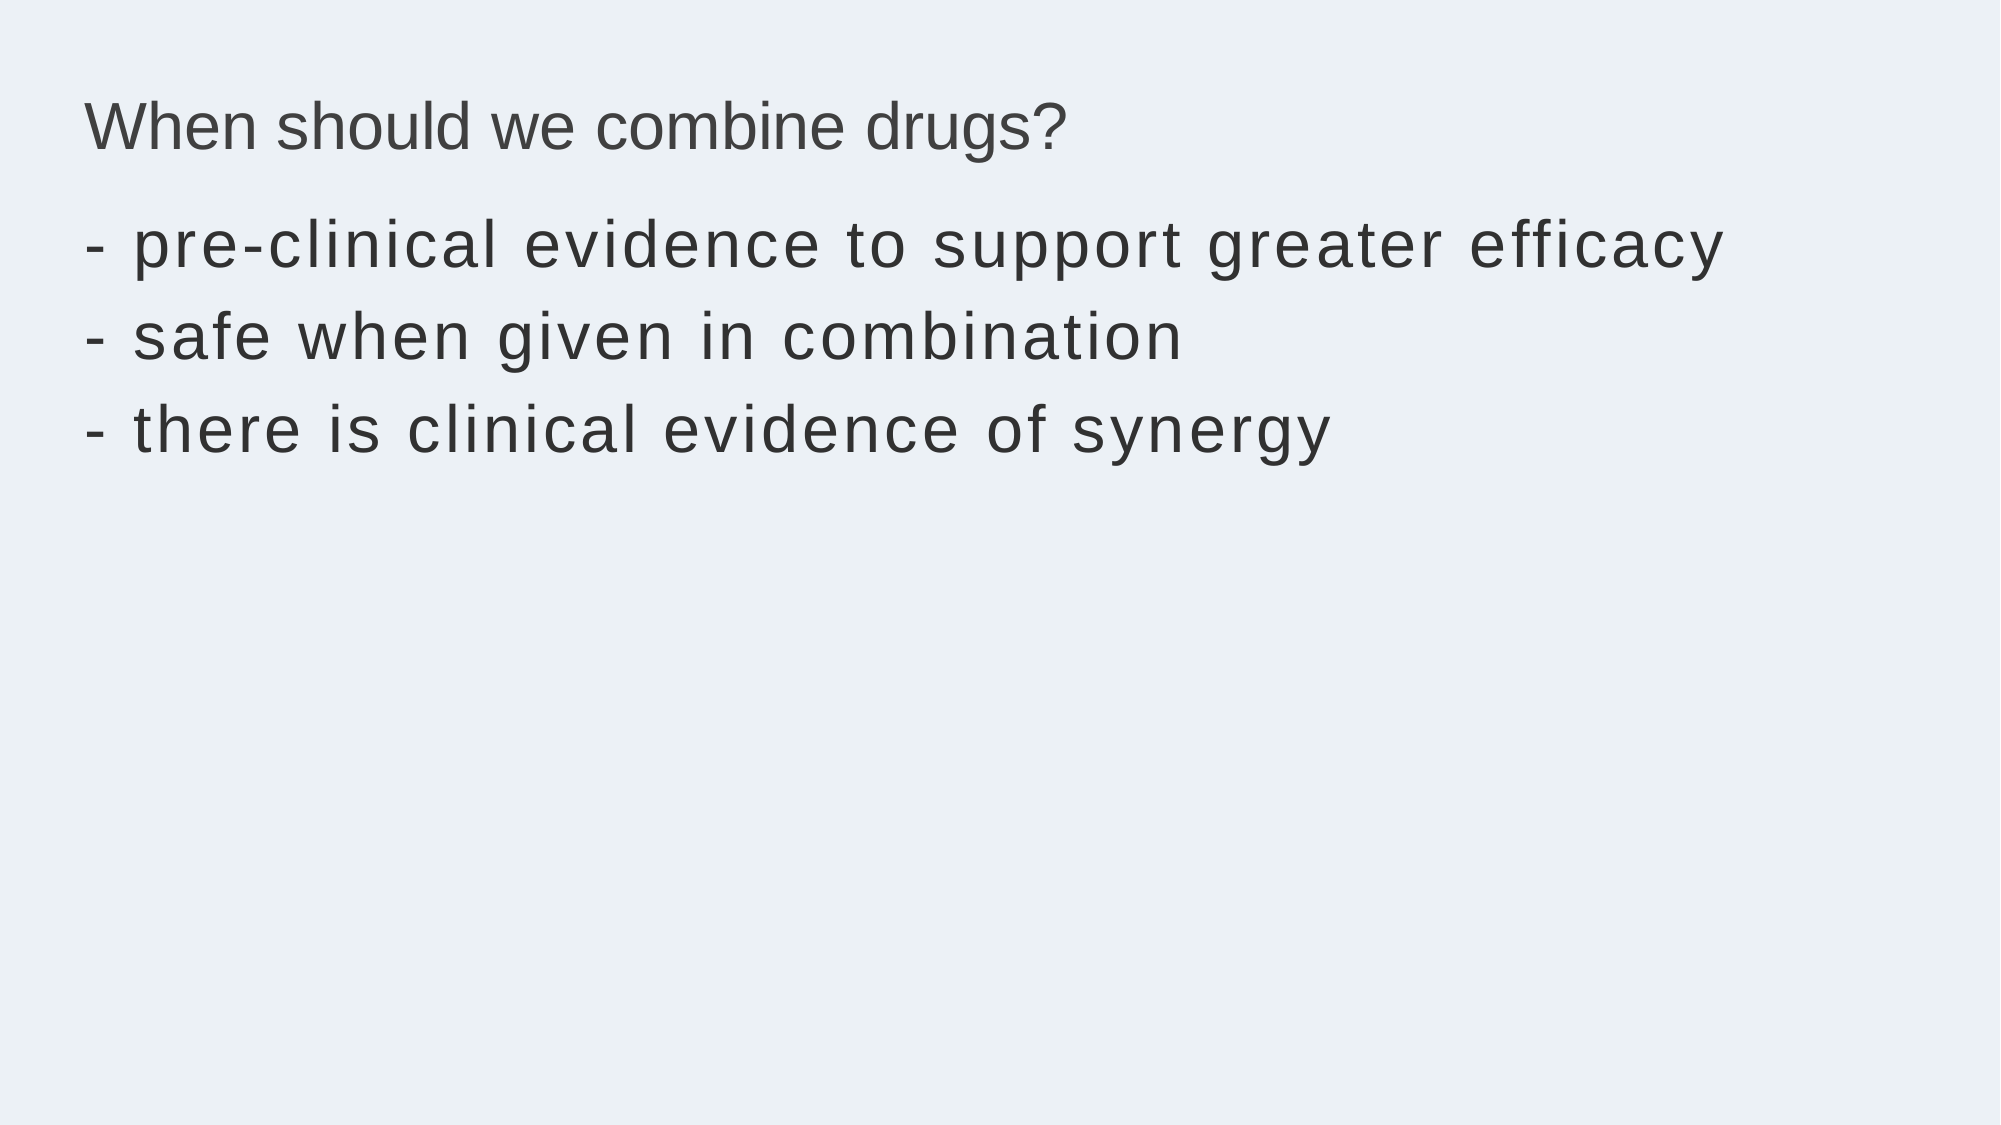

# When should we combine drugs?
- pre-clinical evidence to support greater efficacy
- safe when given in combination
- there is clinical evidence of synergy